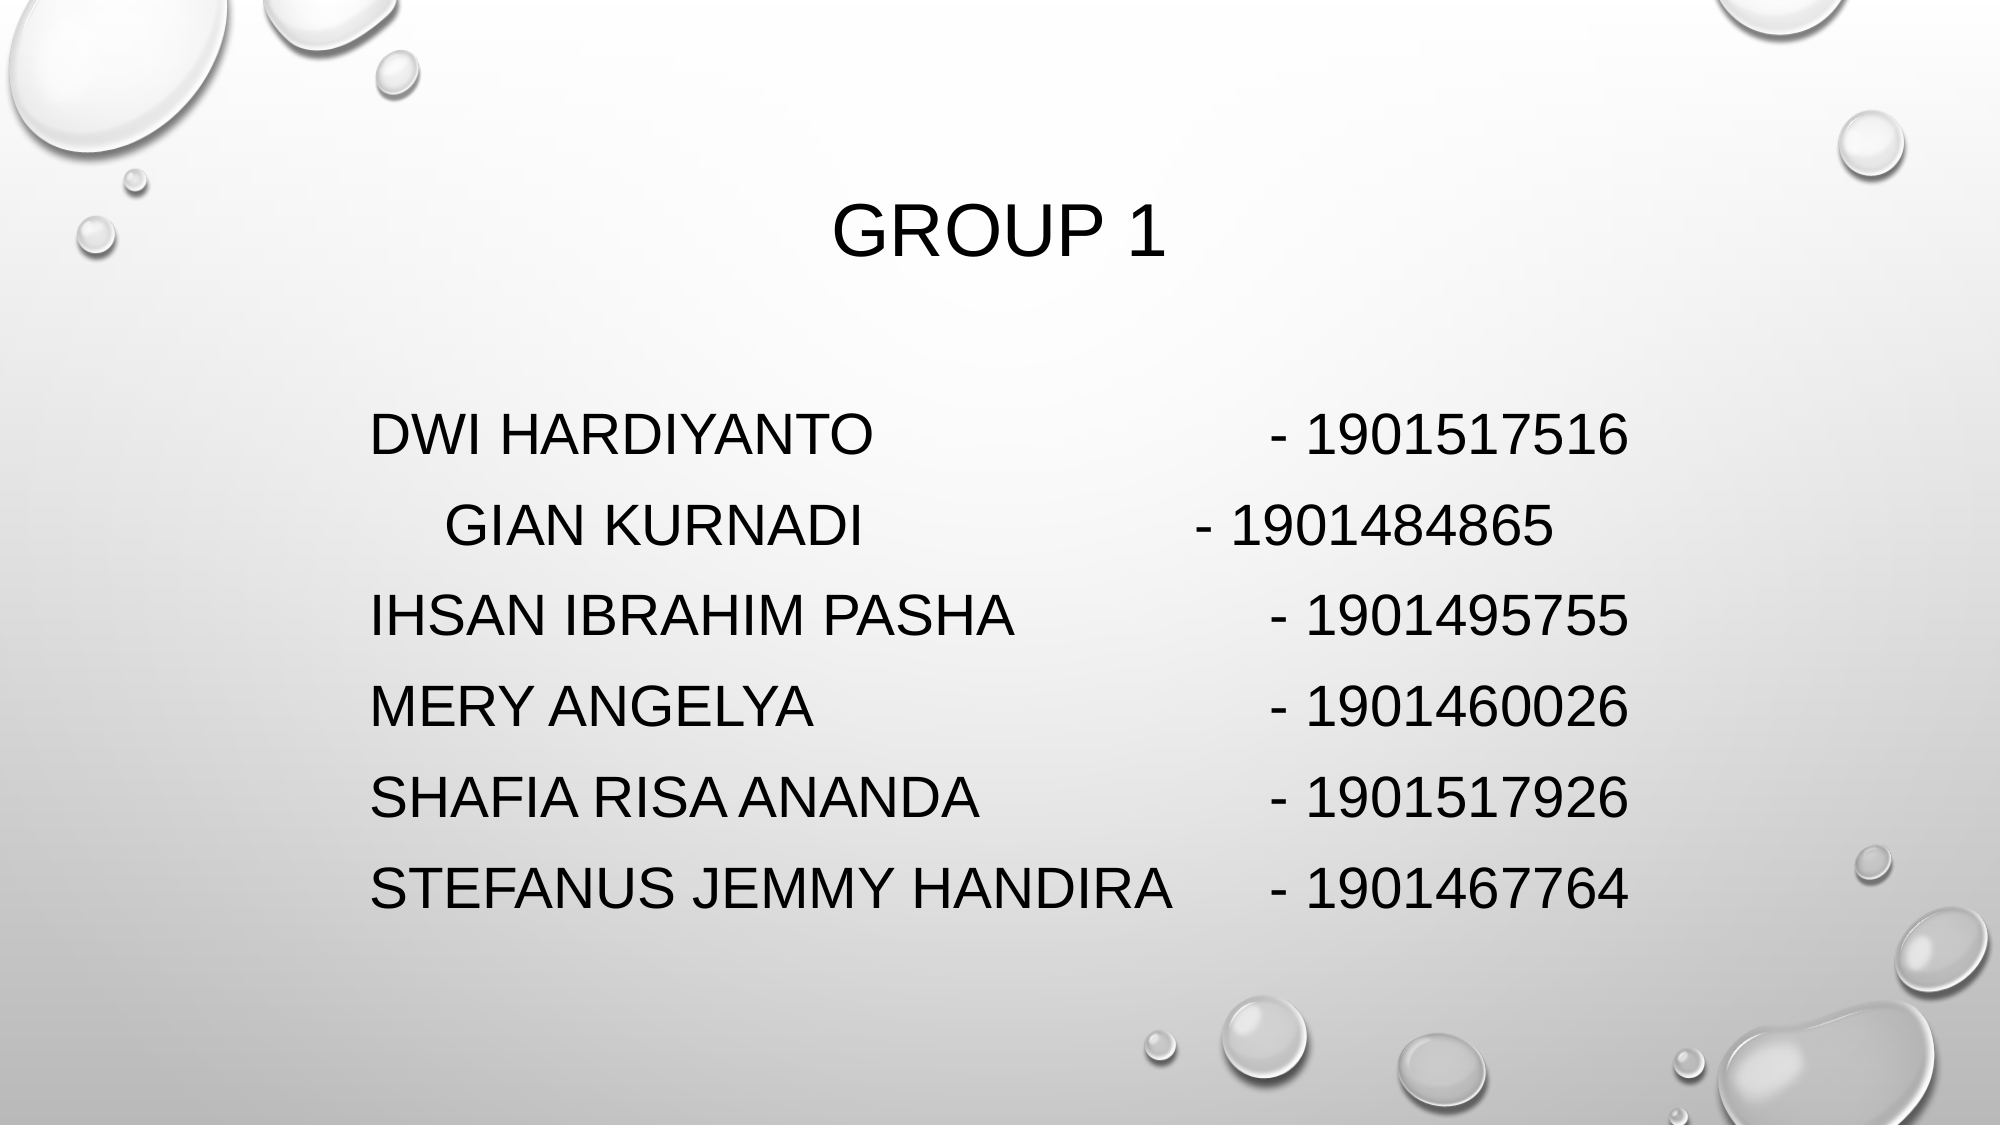

# Group 1
DWI Hardiyanto			- 1901517516
GIAN KURNADI 			- 1901484865
IHSAN IBRAHIM PASHA		- 1901495755
MERY ANGELYA 			- 1901460026
SHAFIA RISA ANANDA		- 1901517926
STEFanus jemmy handira	- 1901467764